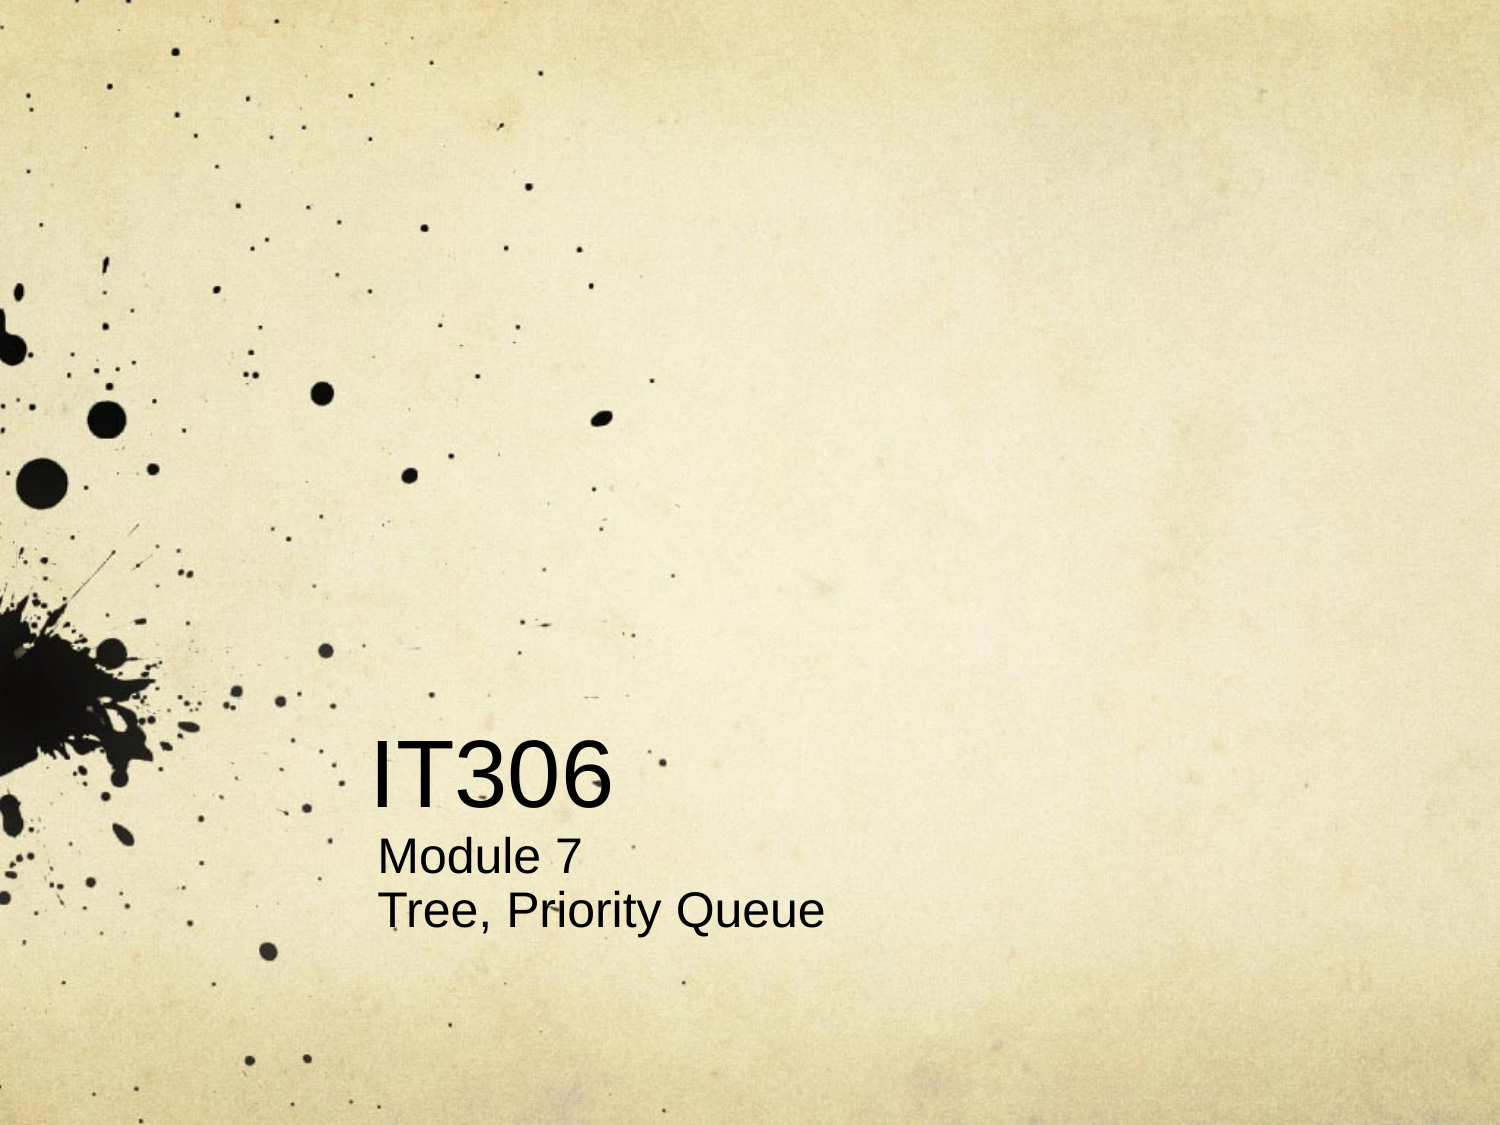

# IT306
Module 7
Tree, Priority Queue